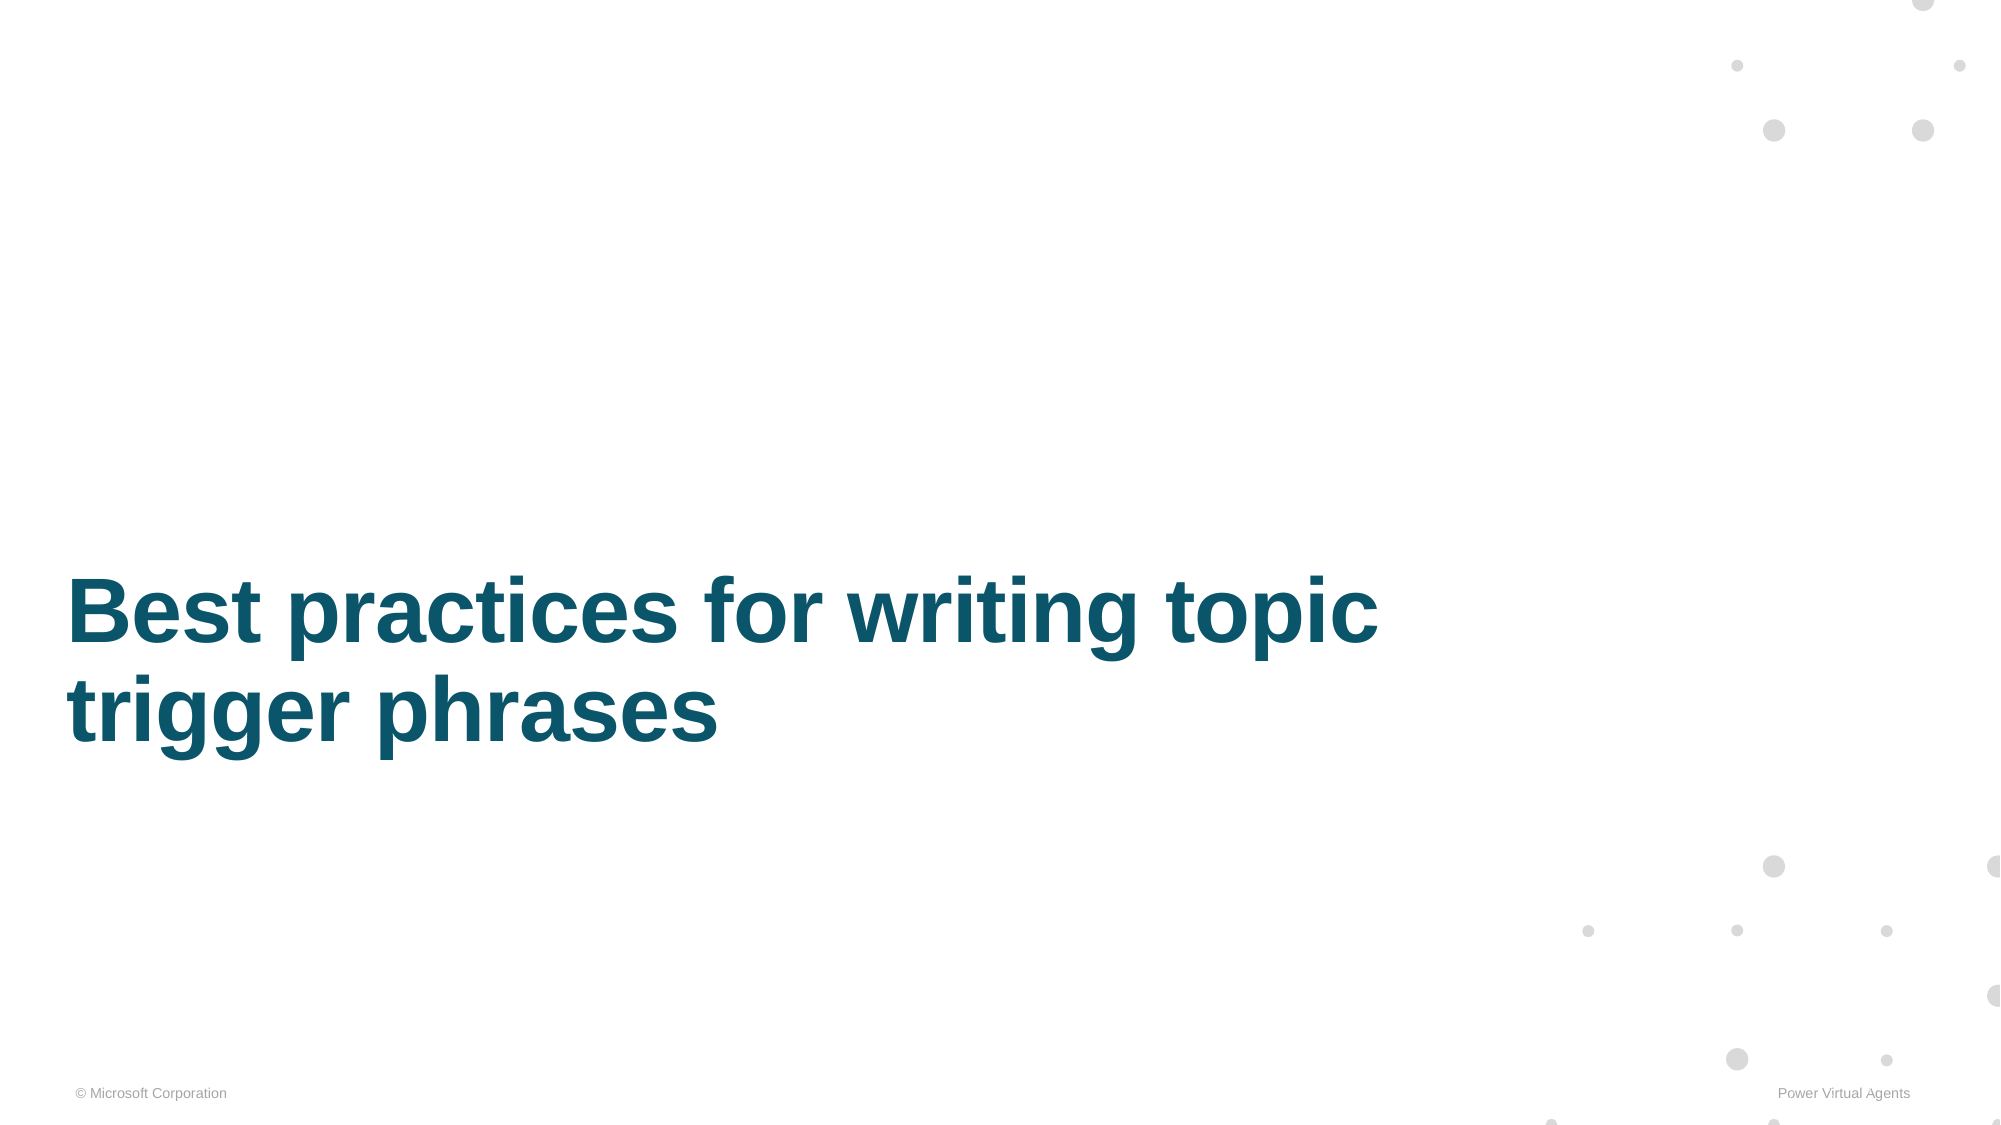

# Best practices for writing topic trigger phrases